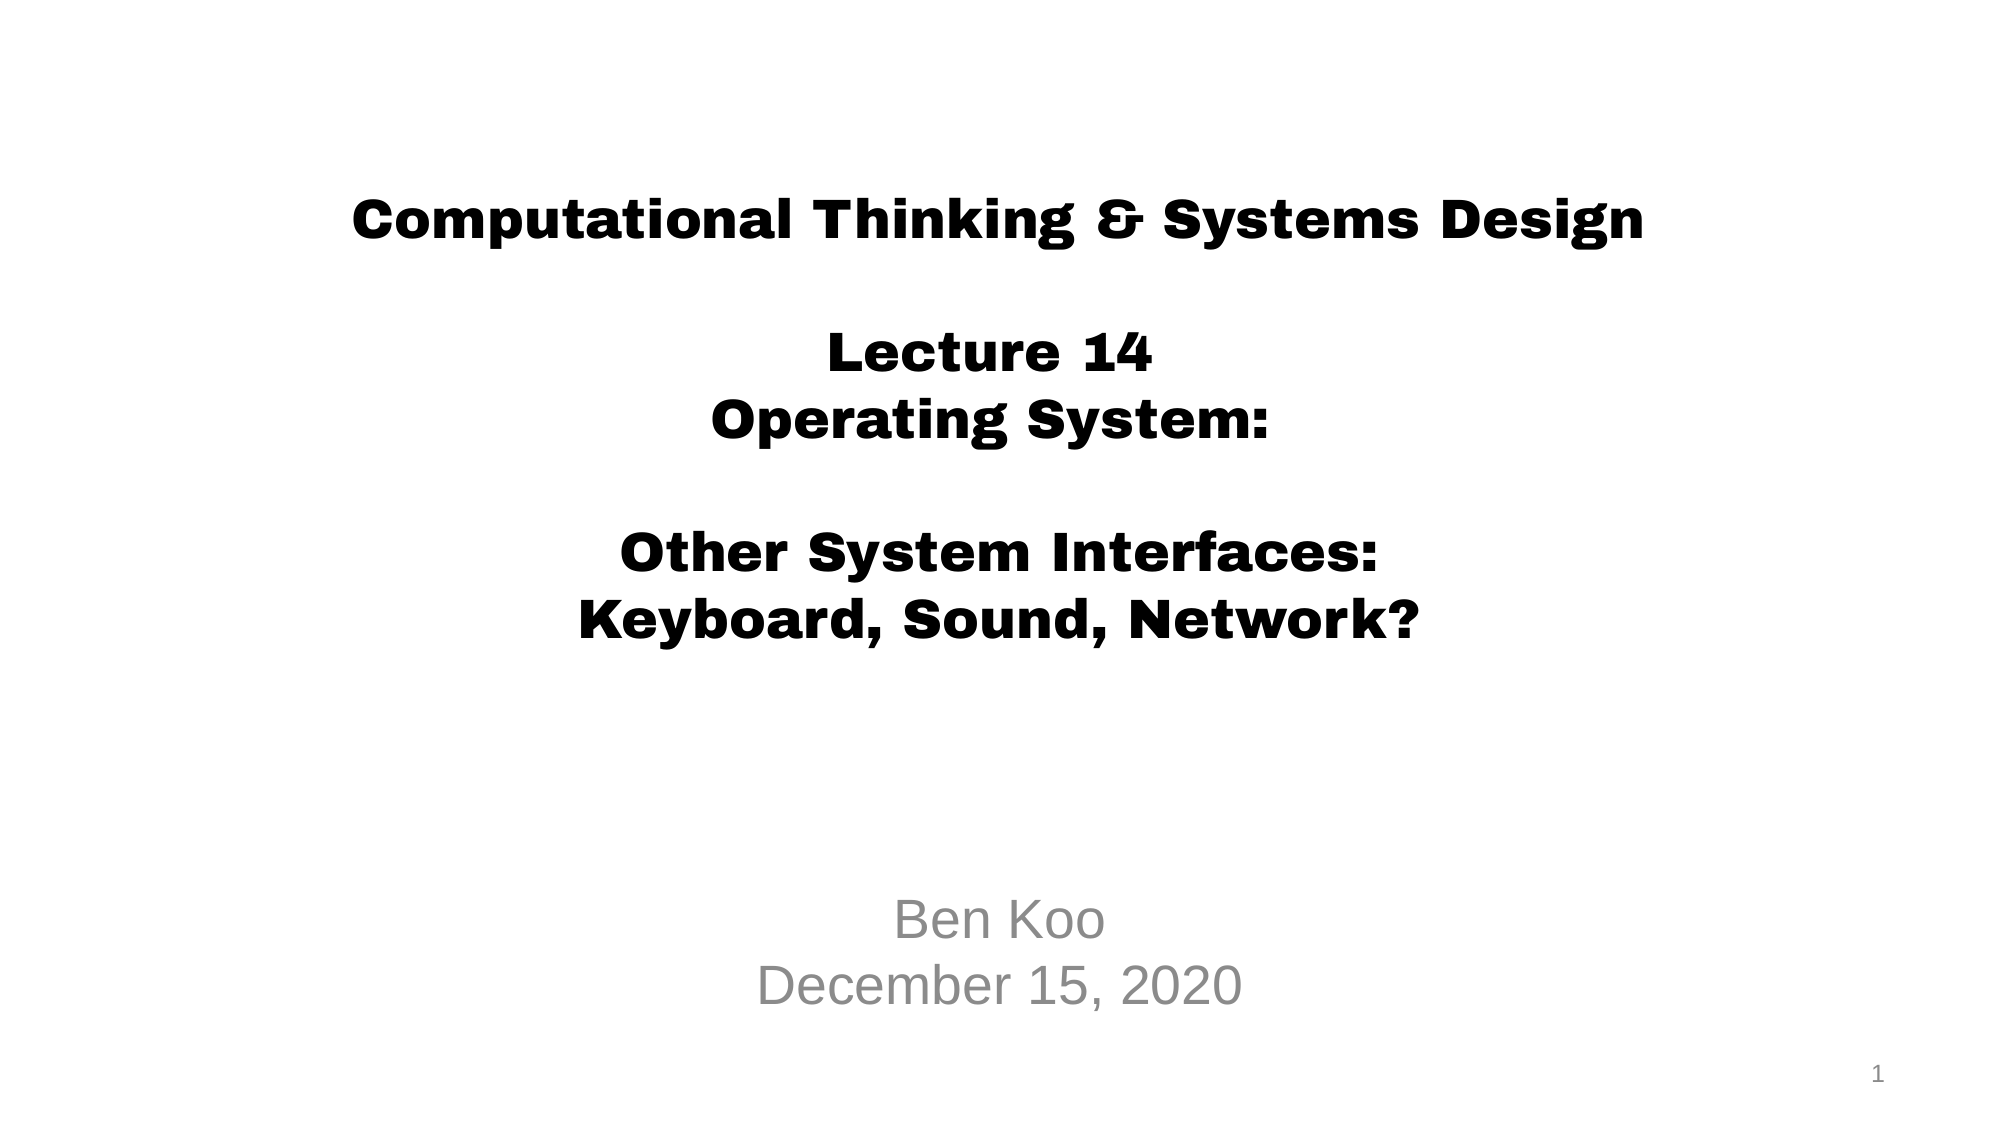

# Computational Thinking & Systems Design Lecture 14 Operating System: Other System Interfaces: Keyboard, Sound, Network?
Ben Koo
December 15, 2020
1